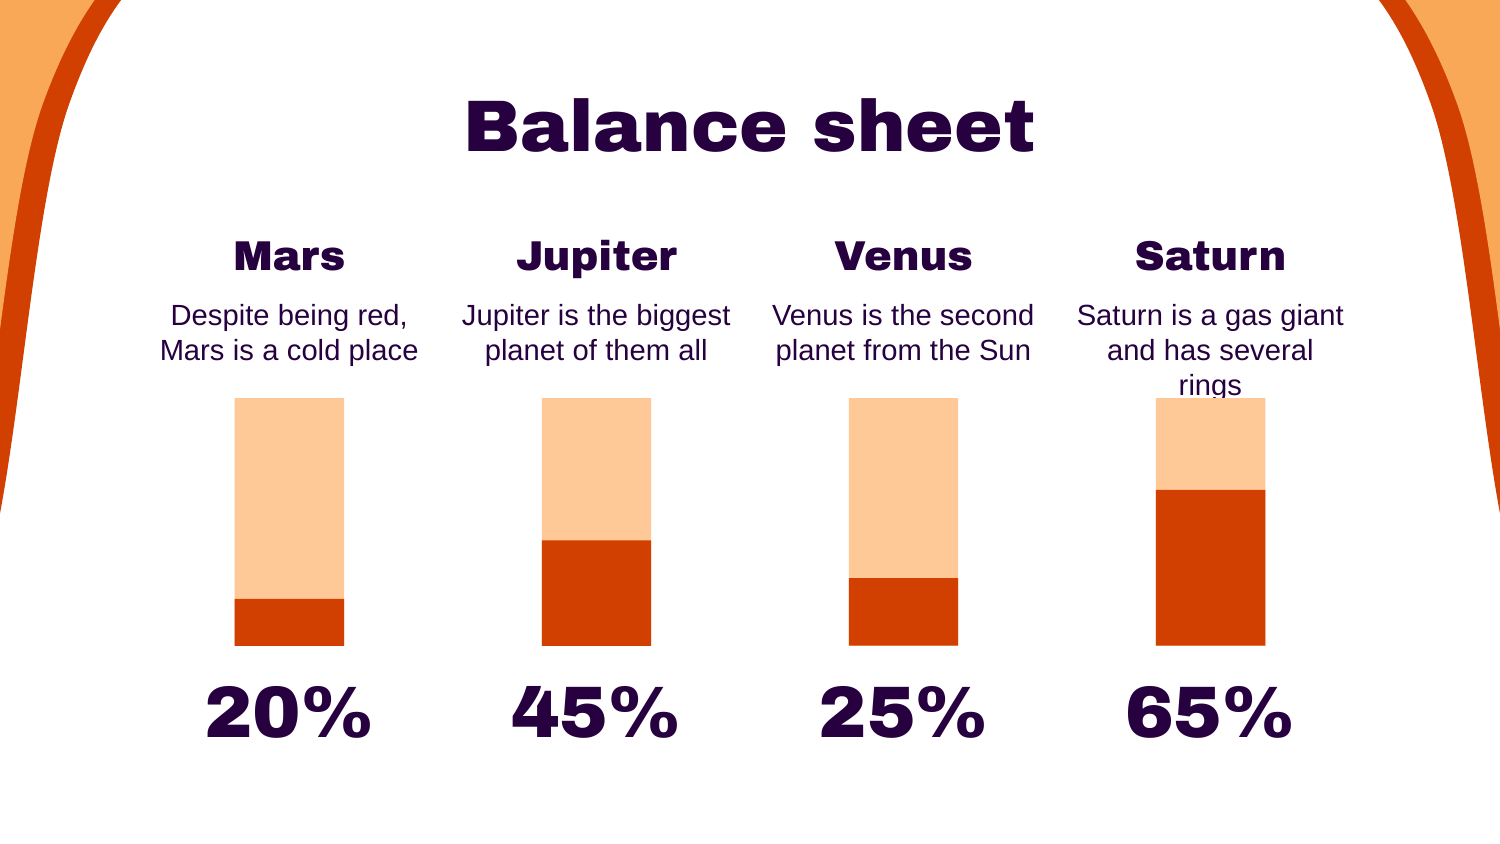

Balance sheet
Mars
Jupiter
Venus
Saturn
Despite being red, Mars is a cold place
Jupiter is the biggest planet of them all
Venus is the second planet from the Sun
Saturn is a gas giant and has several rings

# 20%
45%
25%
65%